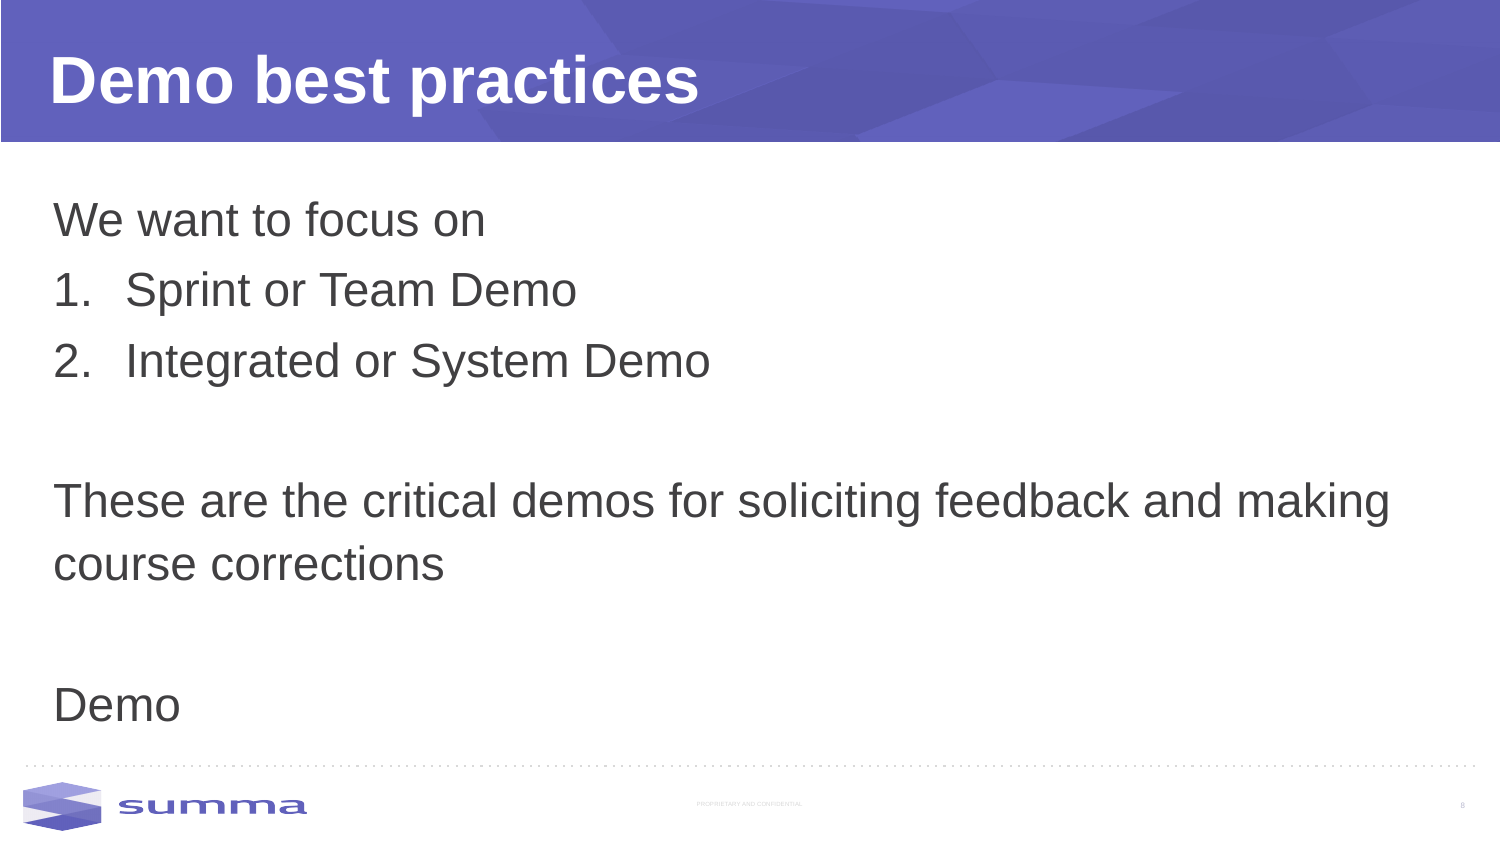

# Demo best practices
We want to focus on
Sprint or Team Demo
Integrated or System Demo

These are the critical demos for soliciting feedback and making course corrections

Demo
8